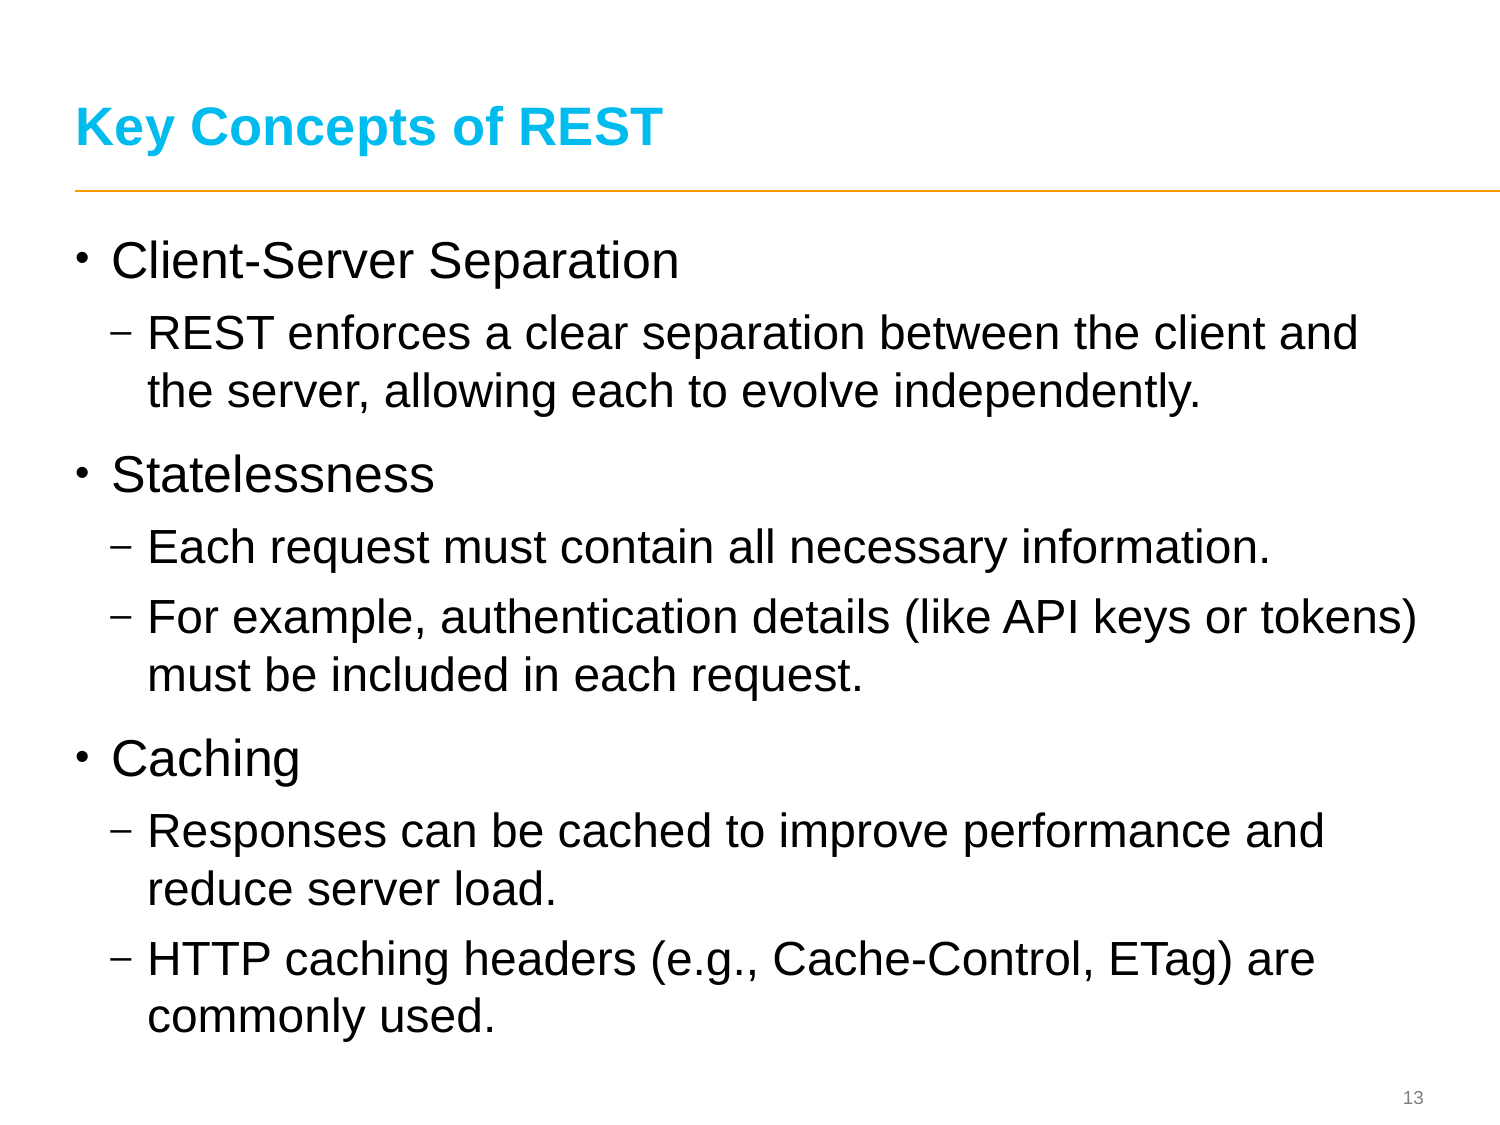

# Key Concepts of REST
Client-Server Separation
REST enforces a clear separation between the client and the server, allowing each to evolve independently.
Statelessness
Each request must contain all necessary information.
For example, authentication details (like API keys or tokens) must be included in each request.
Caching
Responses can be cached to improve performance and reduce server load.
HTTP caching headers (e.g., Cache-Control, ETag) are commonly used.